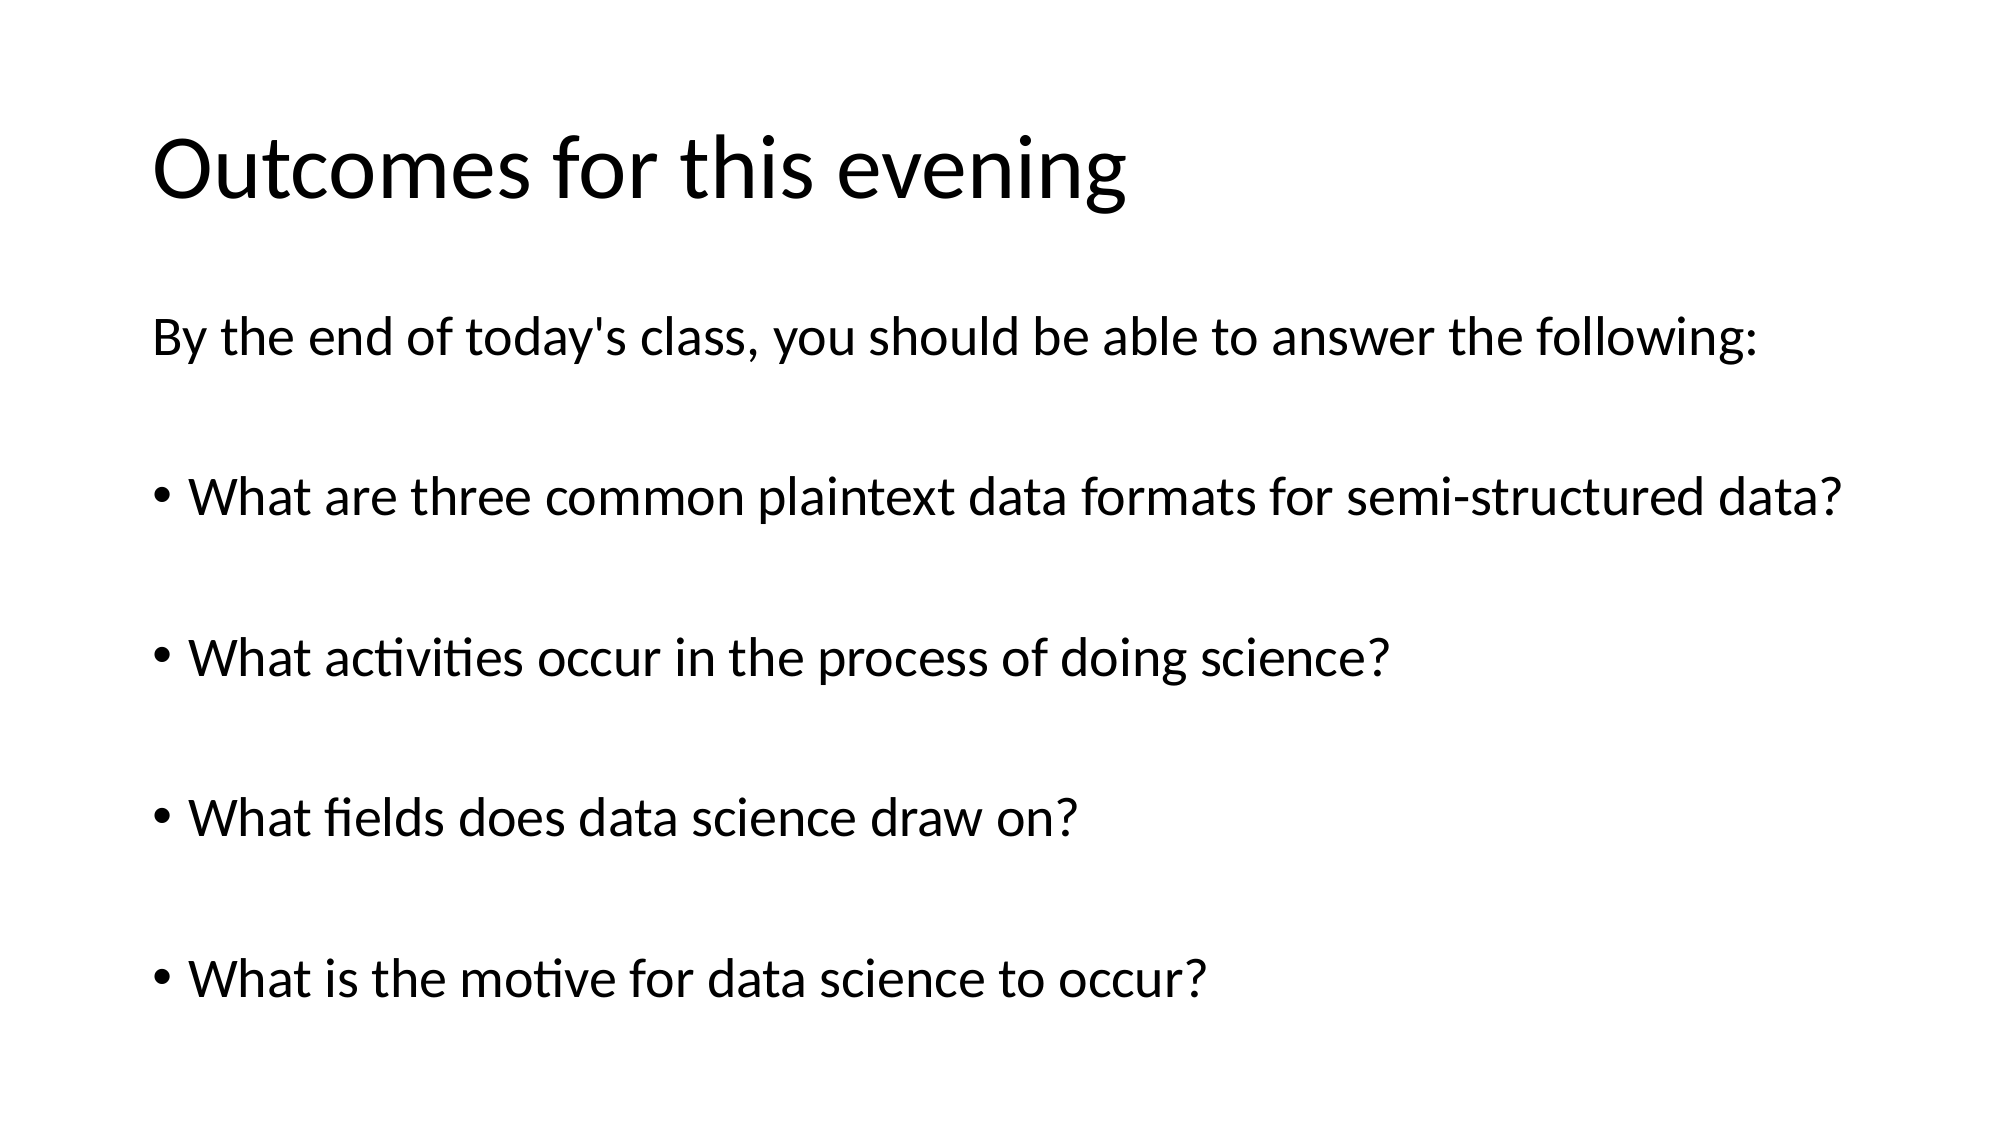

# Outcomes for this evening
By the end of today's class, you should be able to answer the following:

What are three common plaintext data formats for semi-structured data?

What activities occur in the process of doing science?

What fields does data science draw on?

What is the motive for data science to occur?